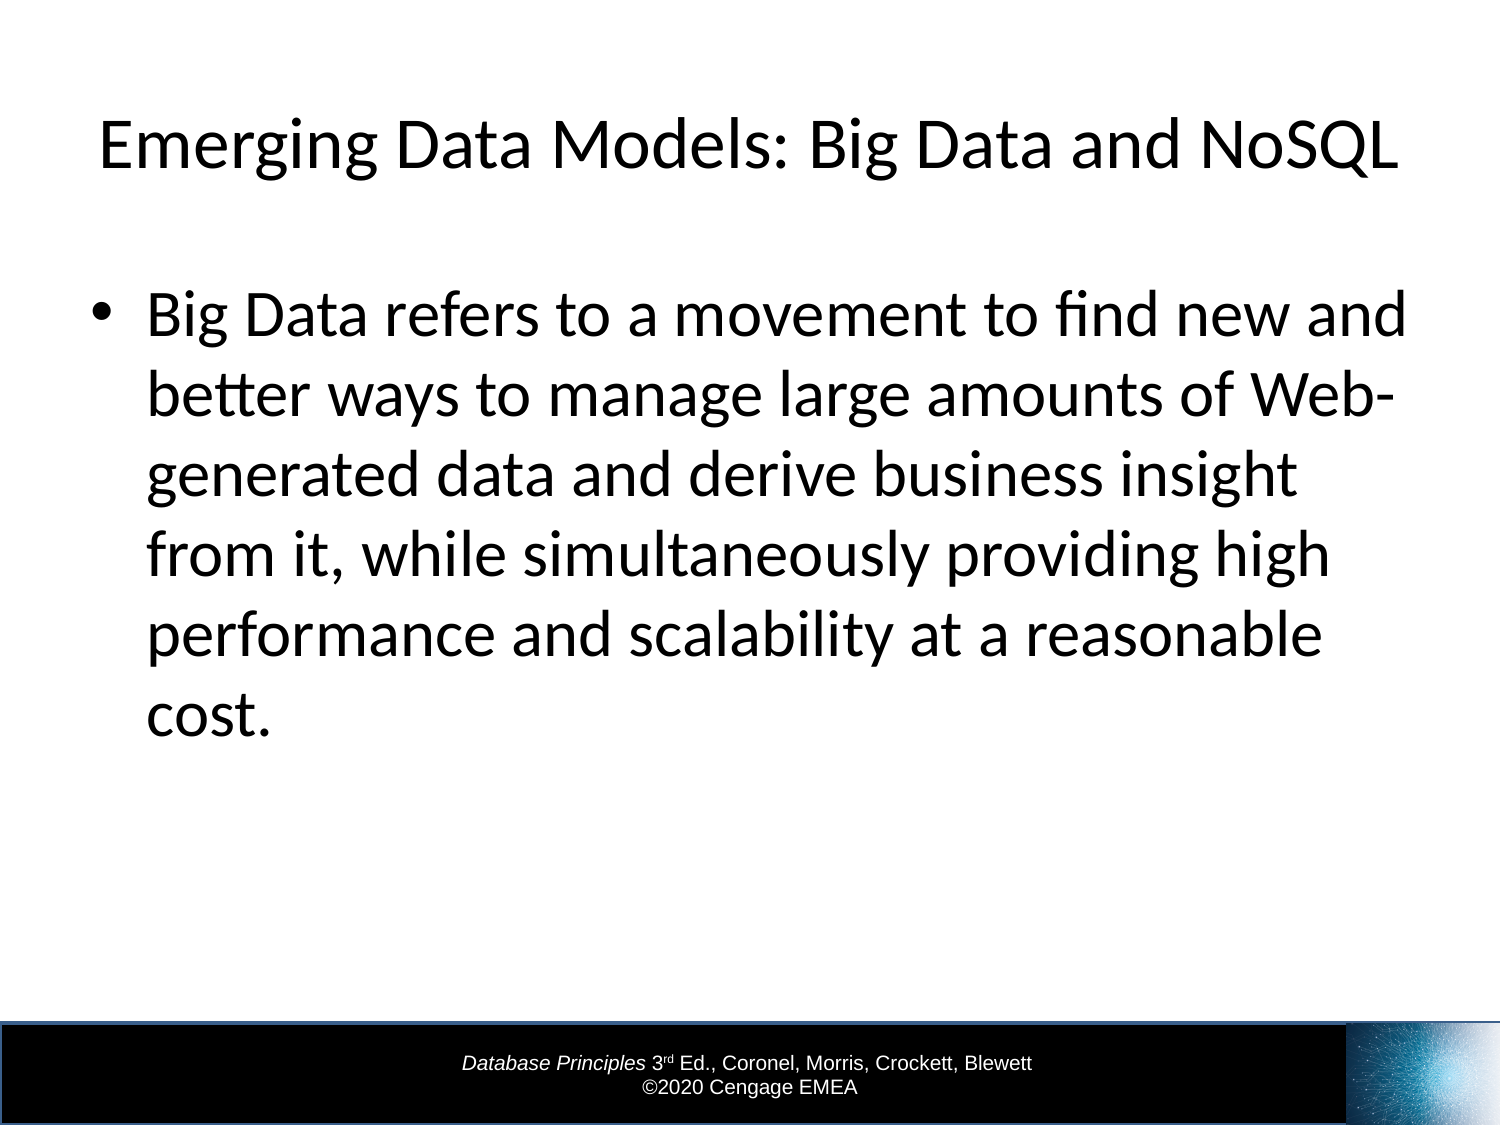

# Emerging Data Models: Big Data and NoSQL
Big Data refers to a movement to find new and better ways to manage large amounts of Web-generated data and derive business insight from it, while simultaneously providing high performance and scalability at a reasonable cost.